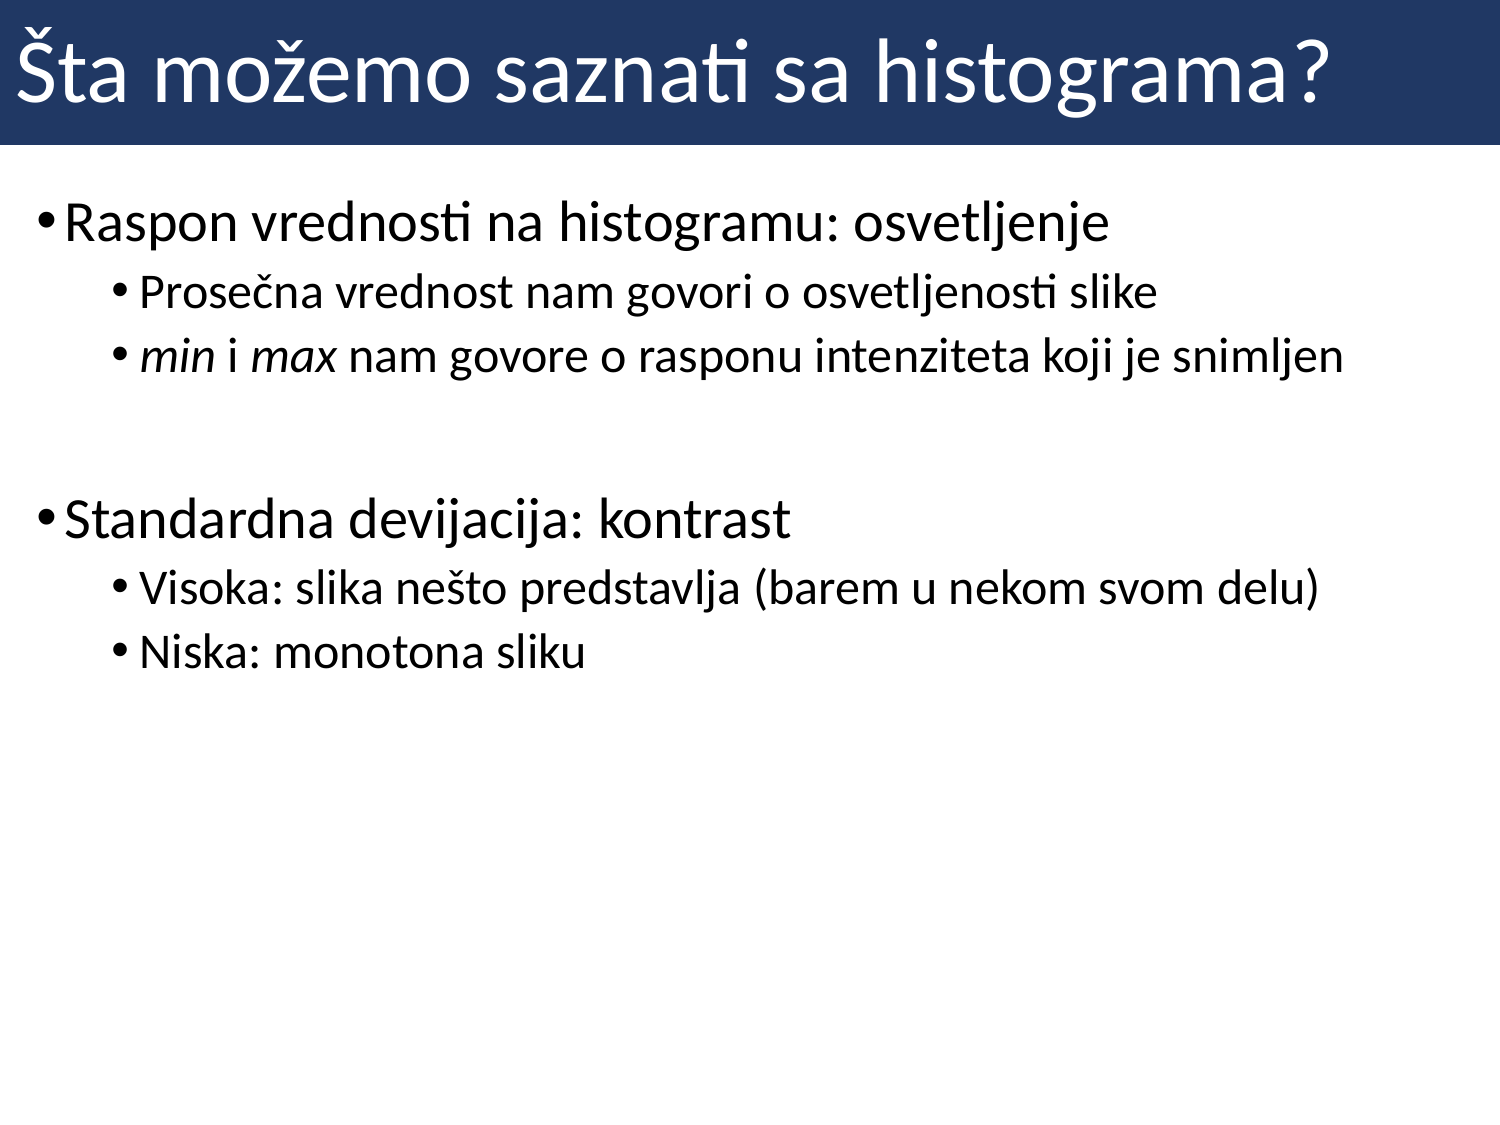

# Šta možemo saznati sa histograma?
Raspon vrednosti na histogramu: osvetljenje
Prosečna vrednost nam govori o osvetljenosti slike
min i max nam govore o rasponu intenziteta koji je snimljen

Standardna devijacija: kontrast
Visoka: slika nešto predstavlja (barem u nekom svom delu)
Niska: monotona sliku